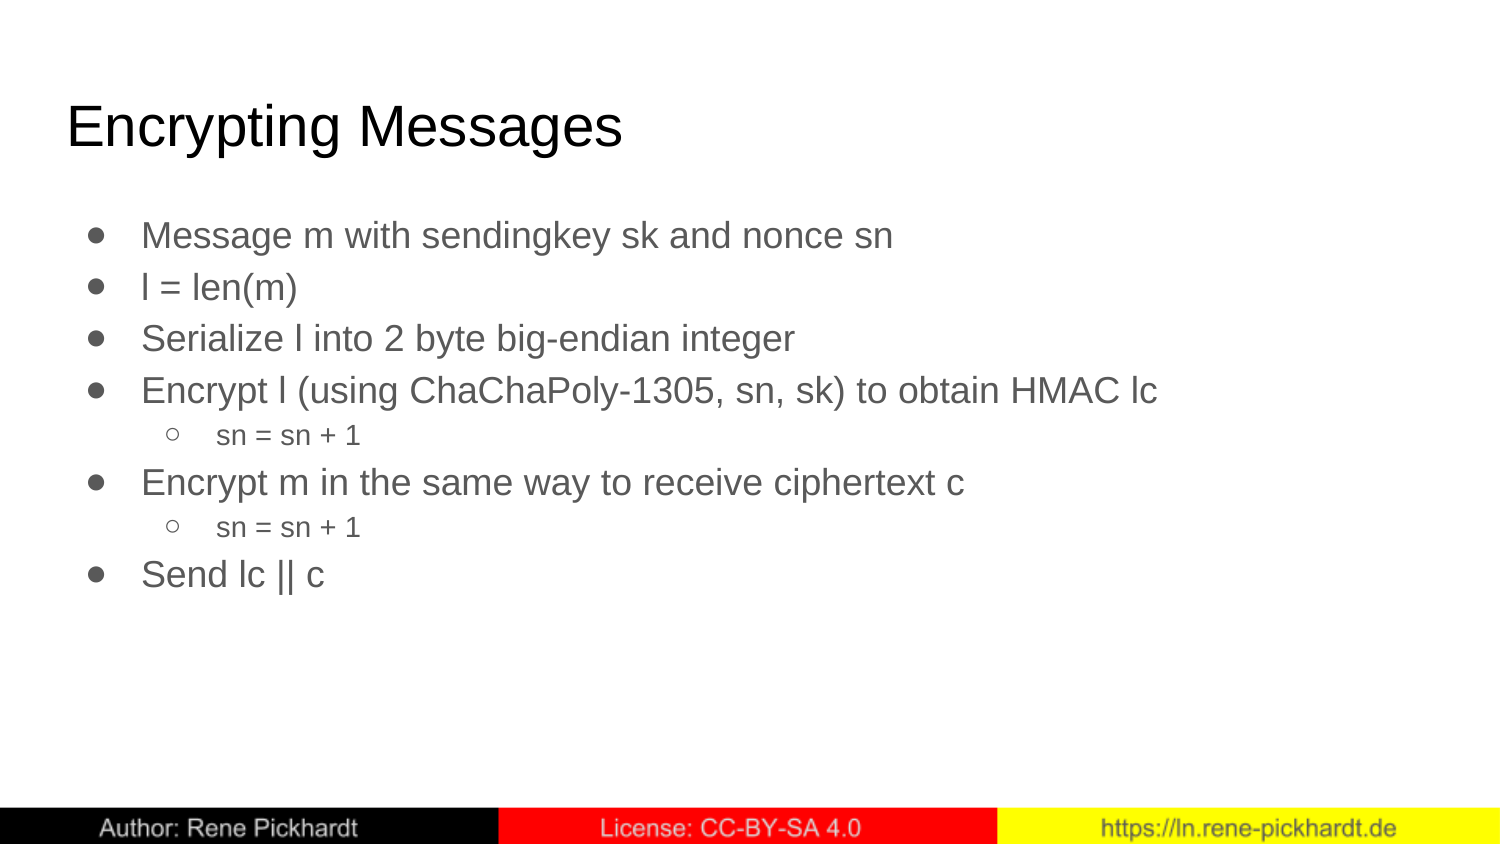

# Encrypting Messages
Message m with sendingkey sk and nonce sn
l = len(m)
Serialize l into 2 byte big-endian integer
Encrypt l (using ChaChaPoly-1305, sn, sk) to obtain HMAC lc
sn = sn + 1
Encrypt m in the same way to receive ciphertext c
sn = sn + 1
Send lc || c